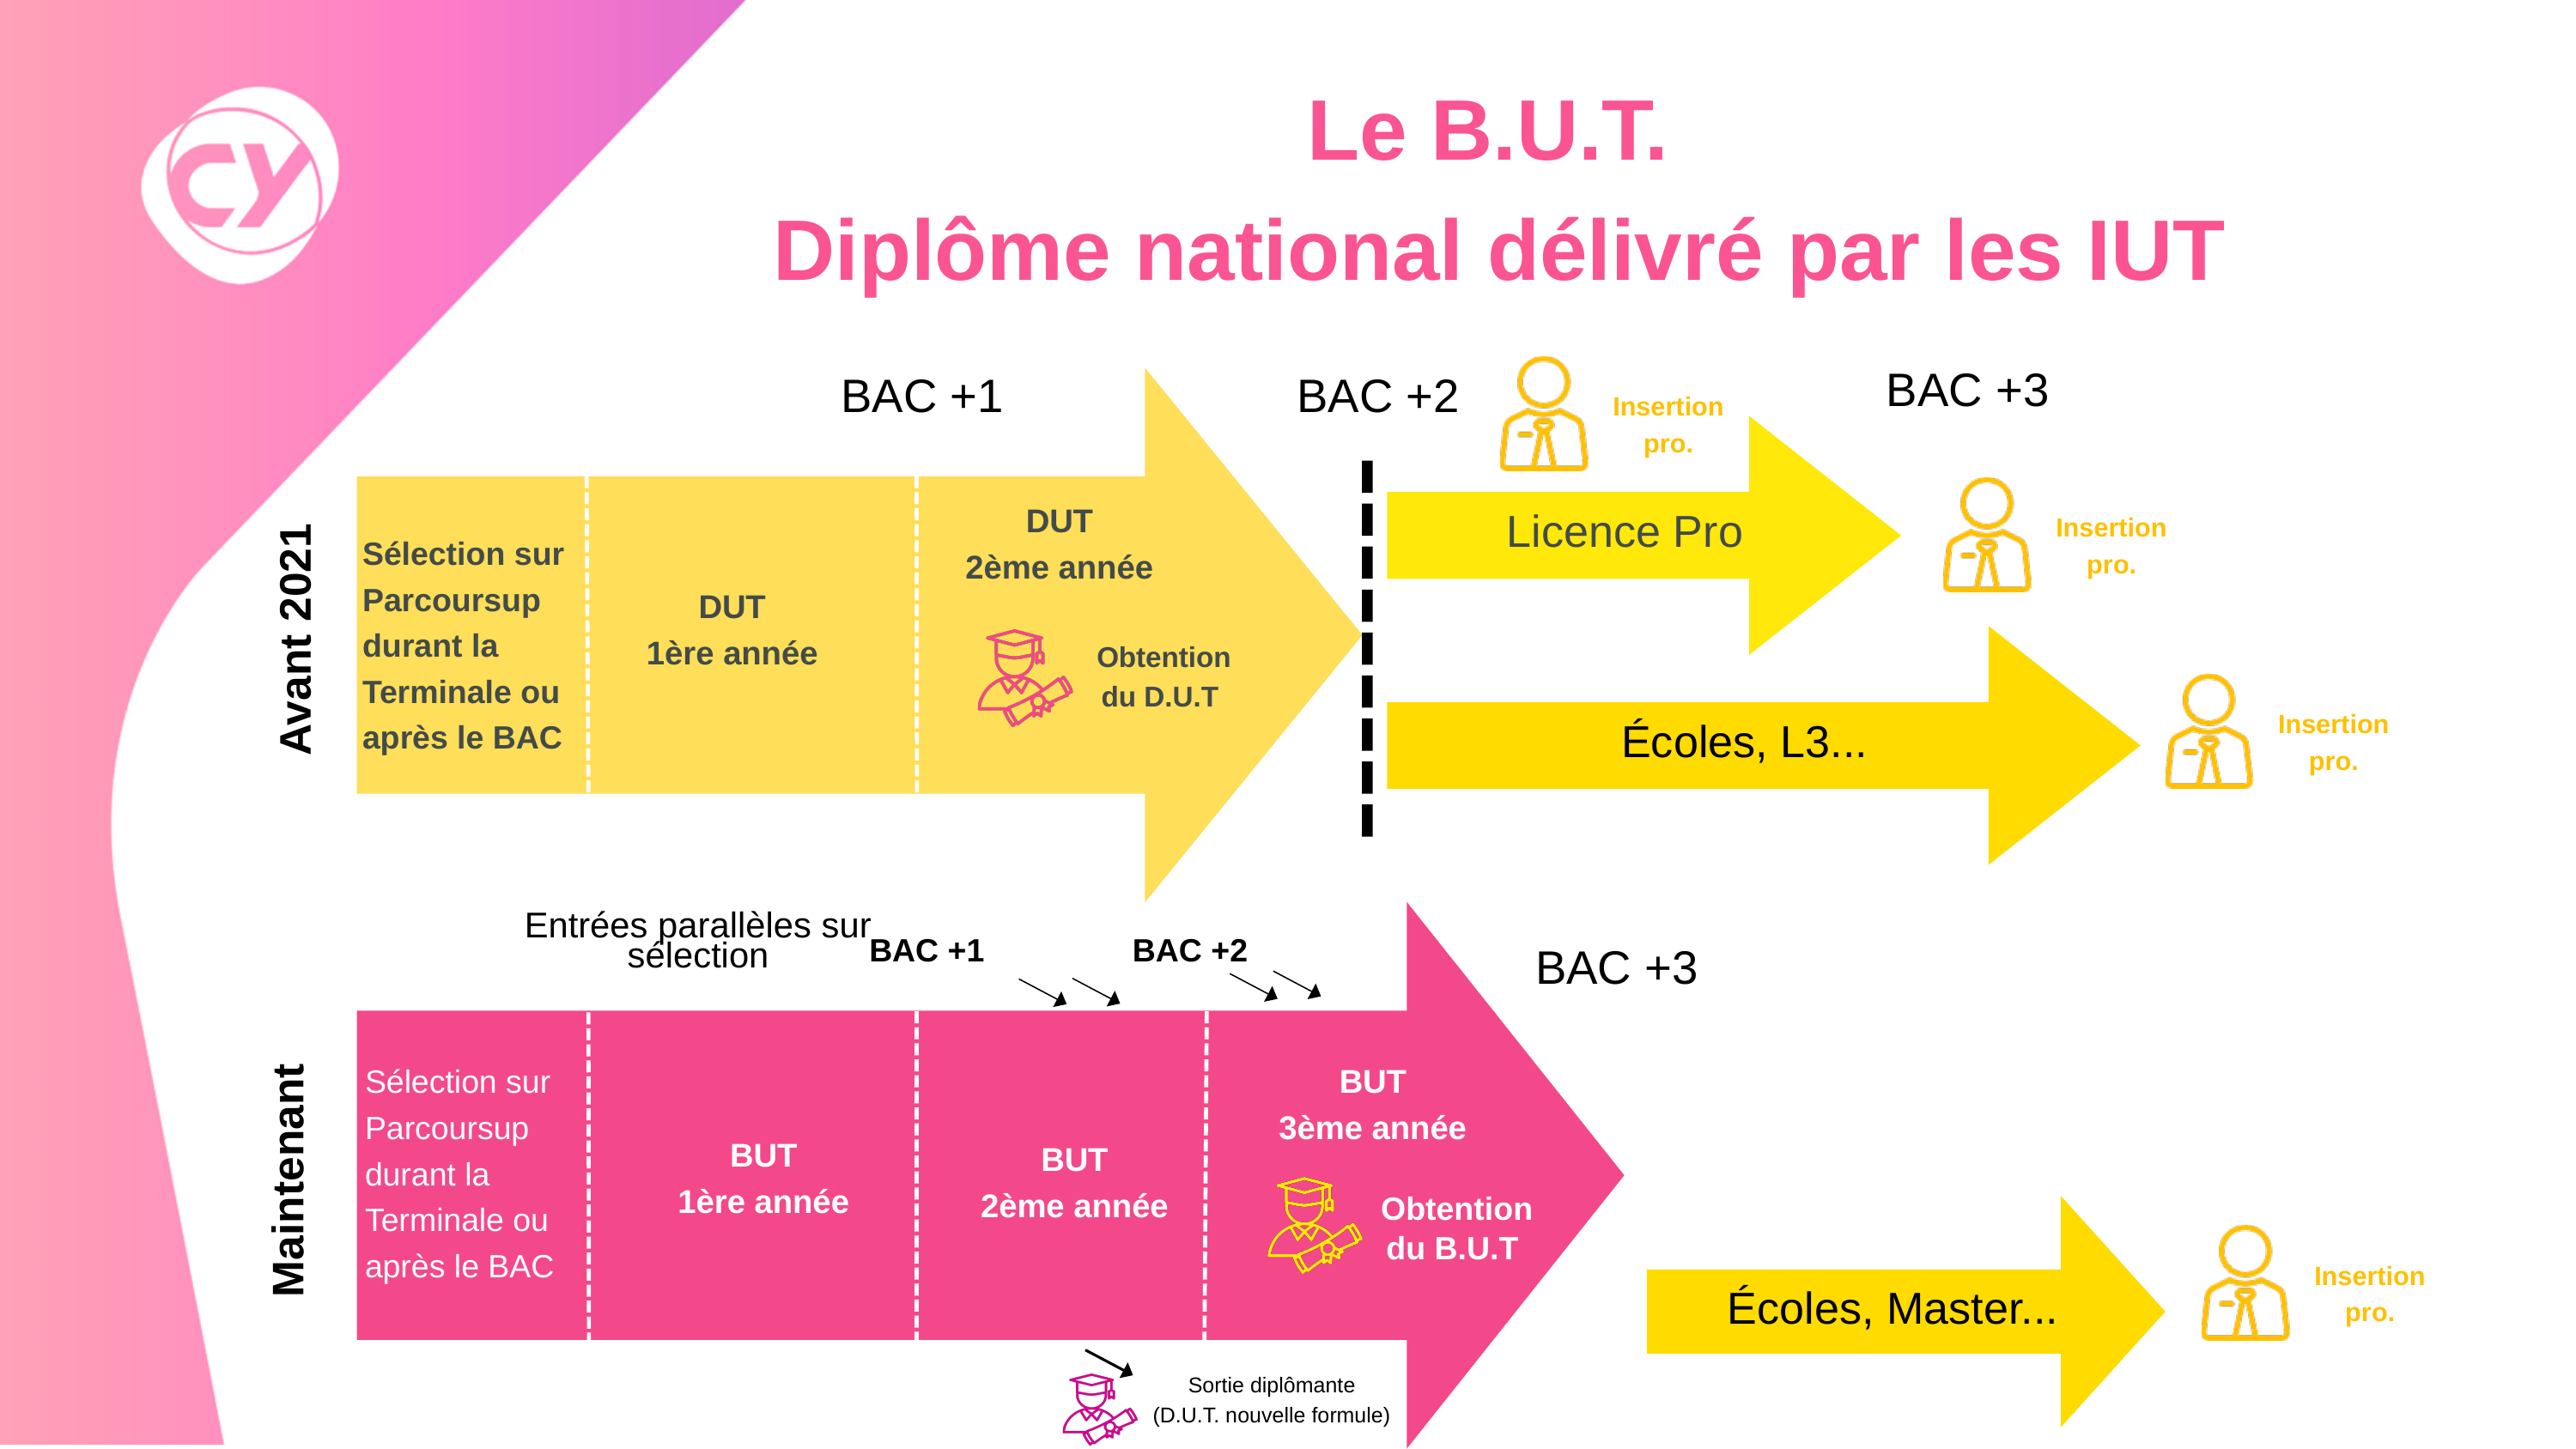

Le B.U.T.
Diplôme national délivré par les IUT​
BAC +3
BAC +1
BAC +2

Insertion pro.

Licence Pro

Insertion pro.
DUT
2ème année
Sélection sur Parcoursup durant la Terminale ou après le BAC
DUT
1ère année
Avant 2021

Écoles, L3...

Obtention du D.U.T

Insertion pro.

BAC +1
BAC +2
Entrées parallèles sur sélection
BAC +3

Insertion pro.

BUT
3ème année
Sélection sur Parcoursup durant la Terminale ou après le BAC
BUT
1ère année
BUT
2ème année
Maintenant

Obtention du B.U.T

Écoles, Master...

Insertion pro.

Sortie diplômante
(D.U.T. nouvelle formule)